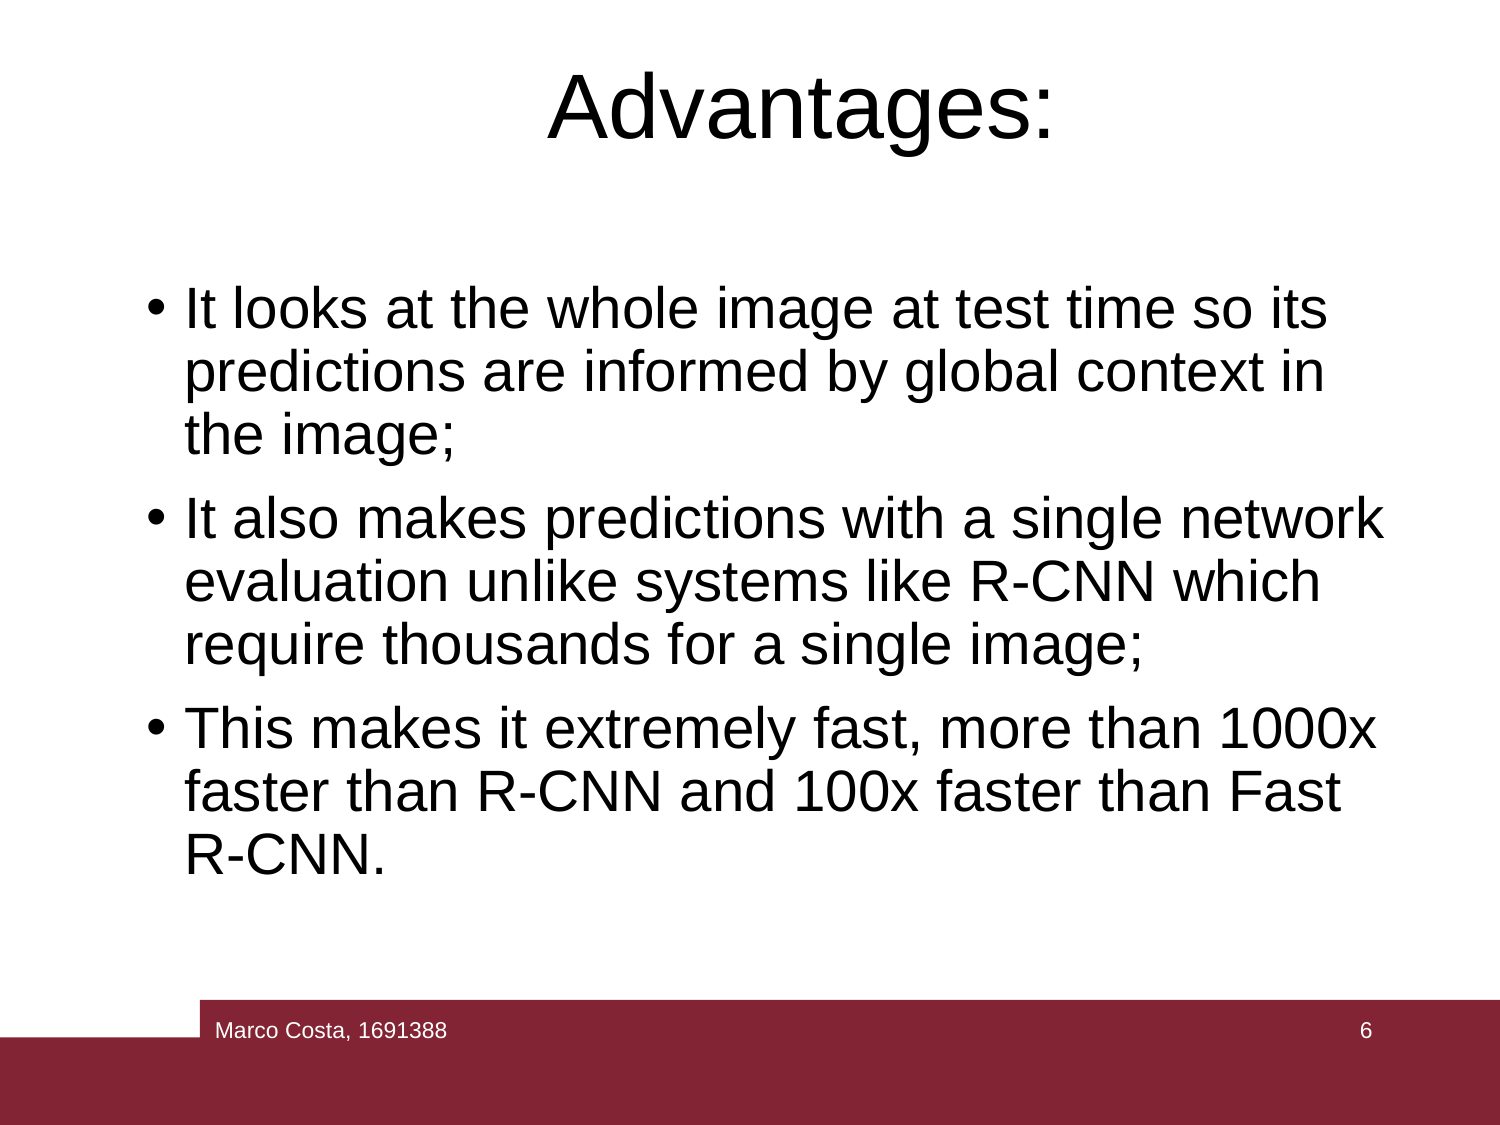

# Advantages:

It looks at the whole image at test time so its predictions are informed by global context in the image;
It also makes predictions with a single network evaluation unlike systems like R-CNN which require thousands for a single image;
This makes it extremely fast, more than 1000x faster than R-CNN and 100x faster than Fast R-CNN.

Marco Costa, 1691388
6